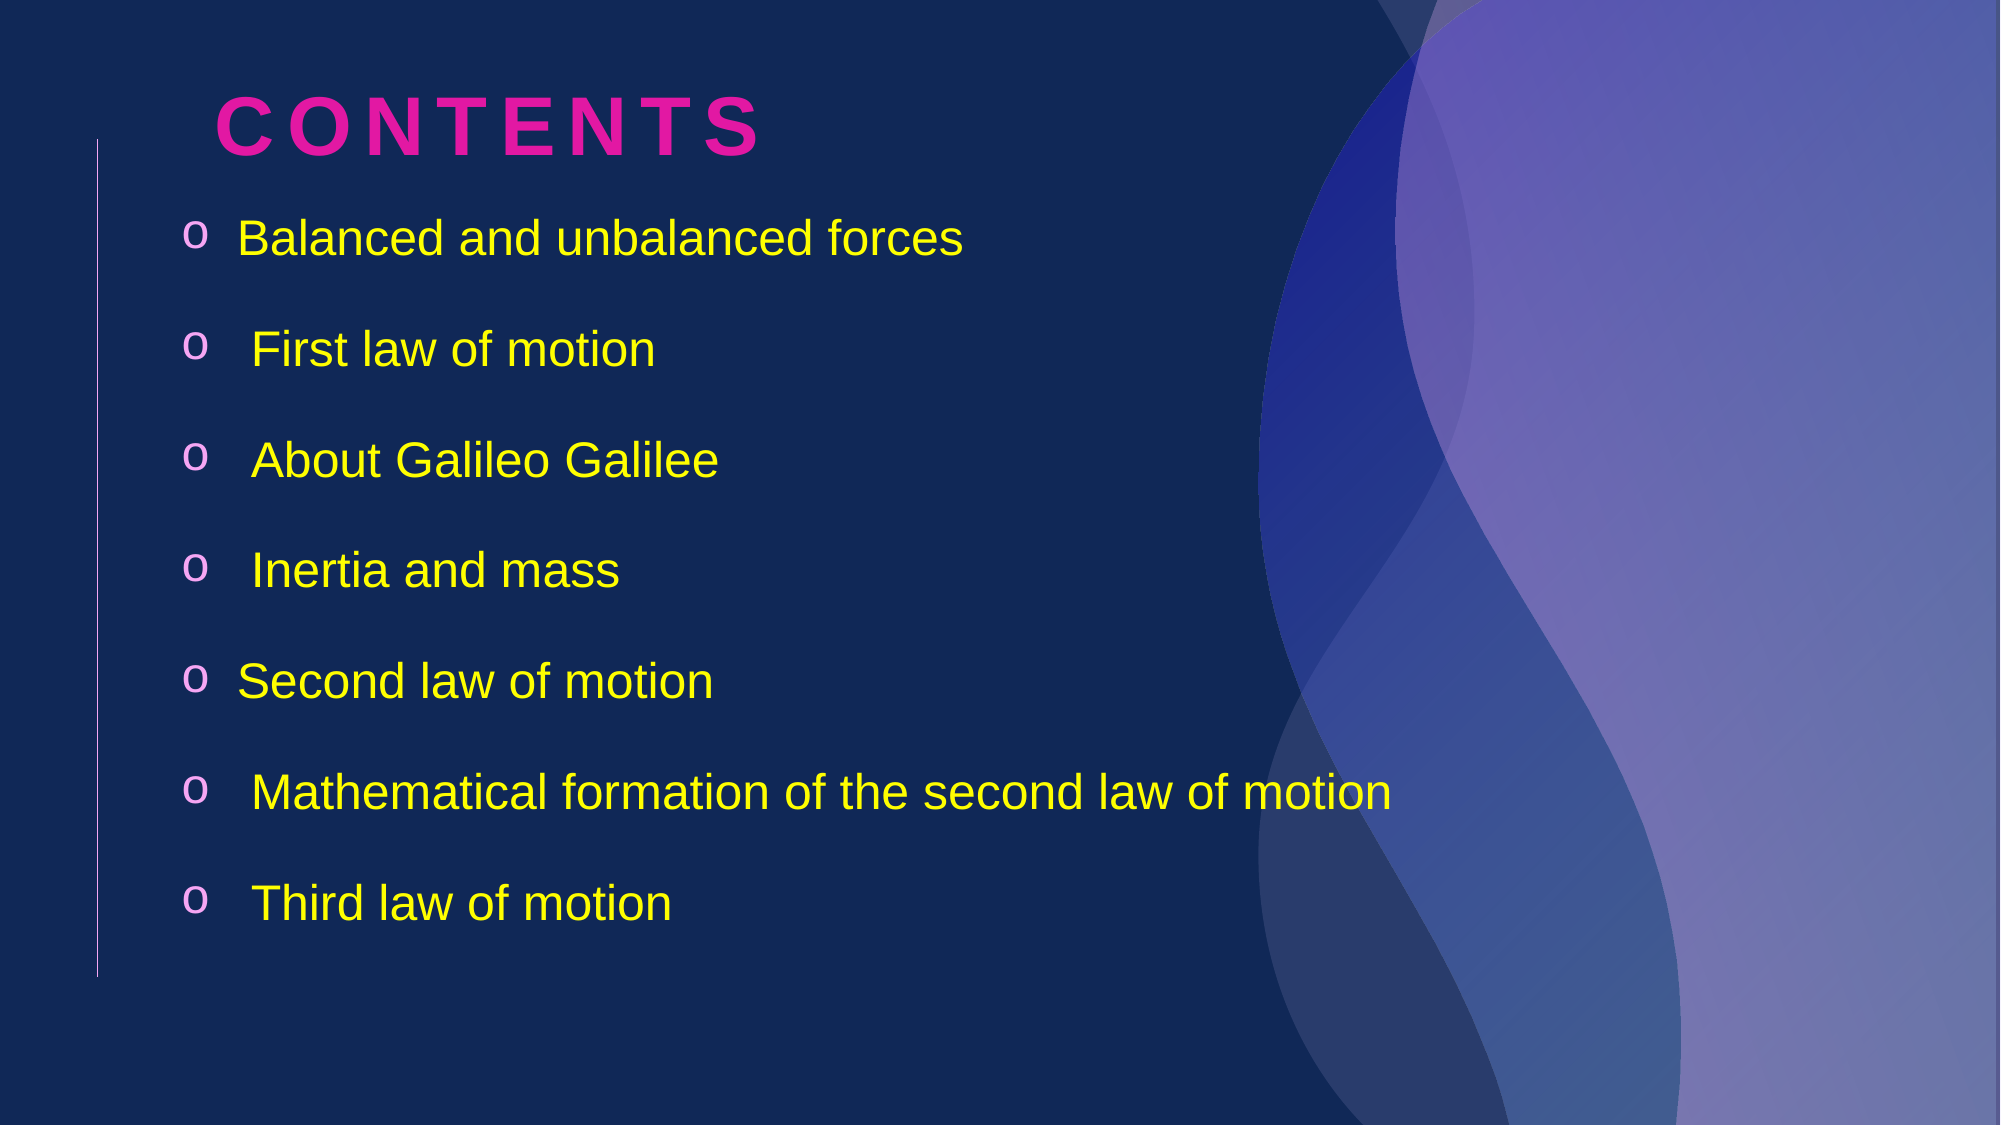

# CONTENTS
⁠Balanced and unbalanced forces
 ⁠First law of motion
 ⁠About Galileo Galilee
 Inertia and mass
Second law of motion
 ⁠Mathematical formation of the second law of motion
 ⁠Third law of motion